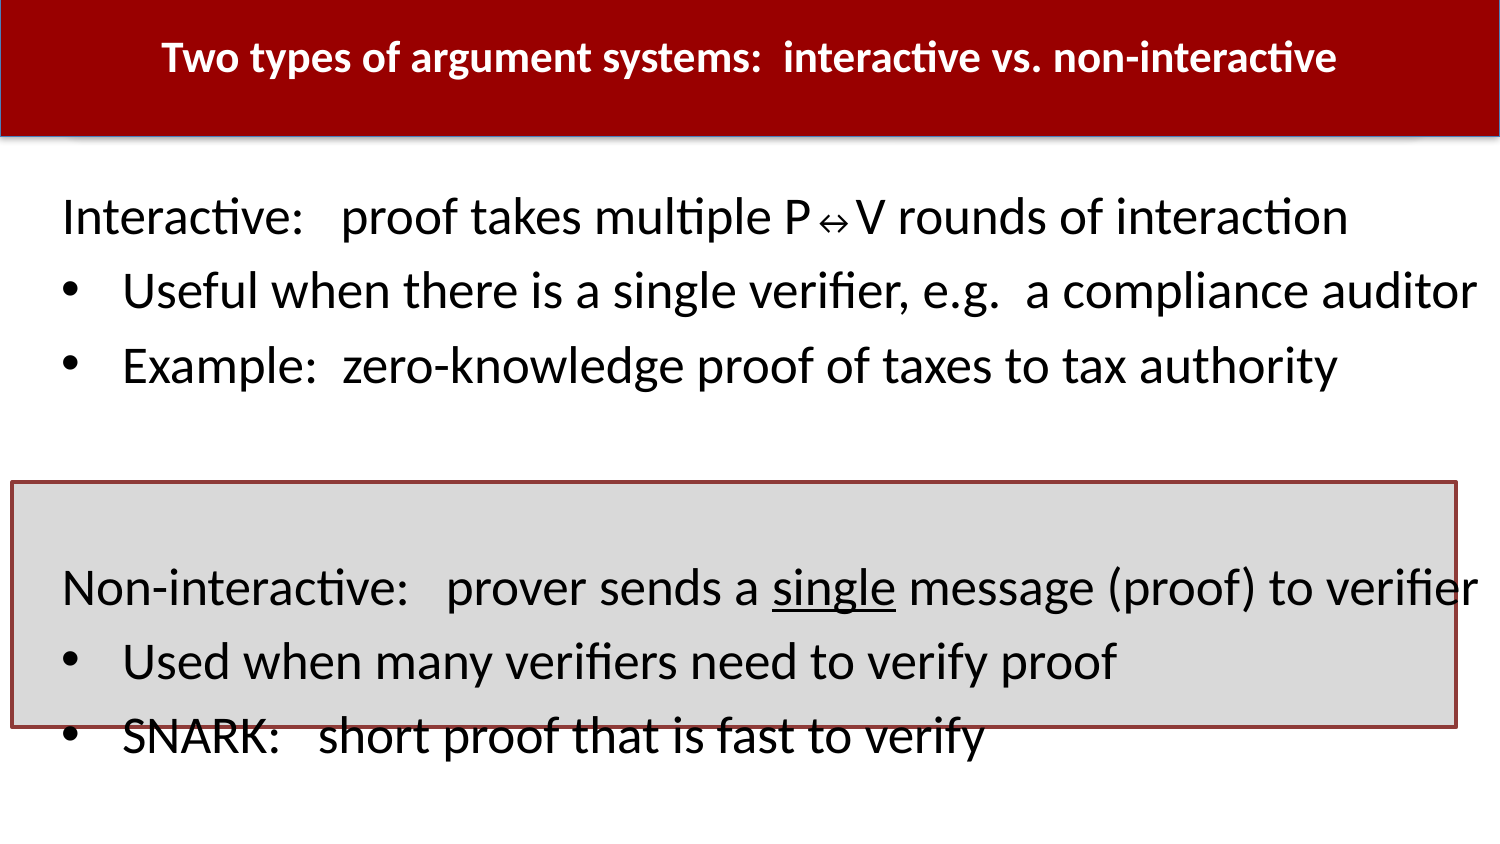

# Two types of argument systems:  interactive vs. non-interactive
Interactive:   proof takes multiple P↔︎V rounds of interaction
Useful when there is a single verifier, e.g.  a compliance auditor
Example:  zero-knowledge proof of taxes to tax authority

Non-interactive:   prover sends a single message (proof) to verifier
Used when many verifiers need to verify proof
SNARK:   short proof that is fast to verify